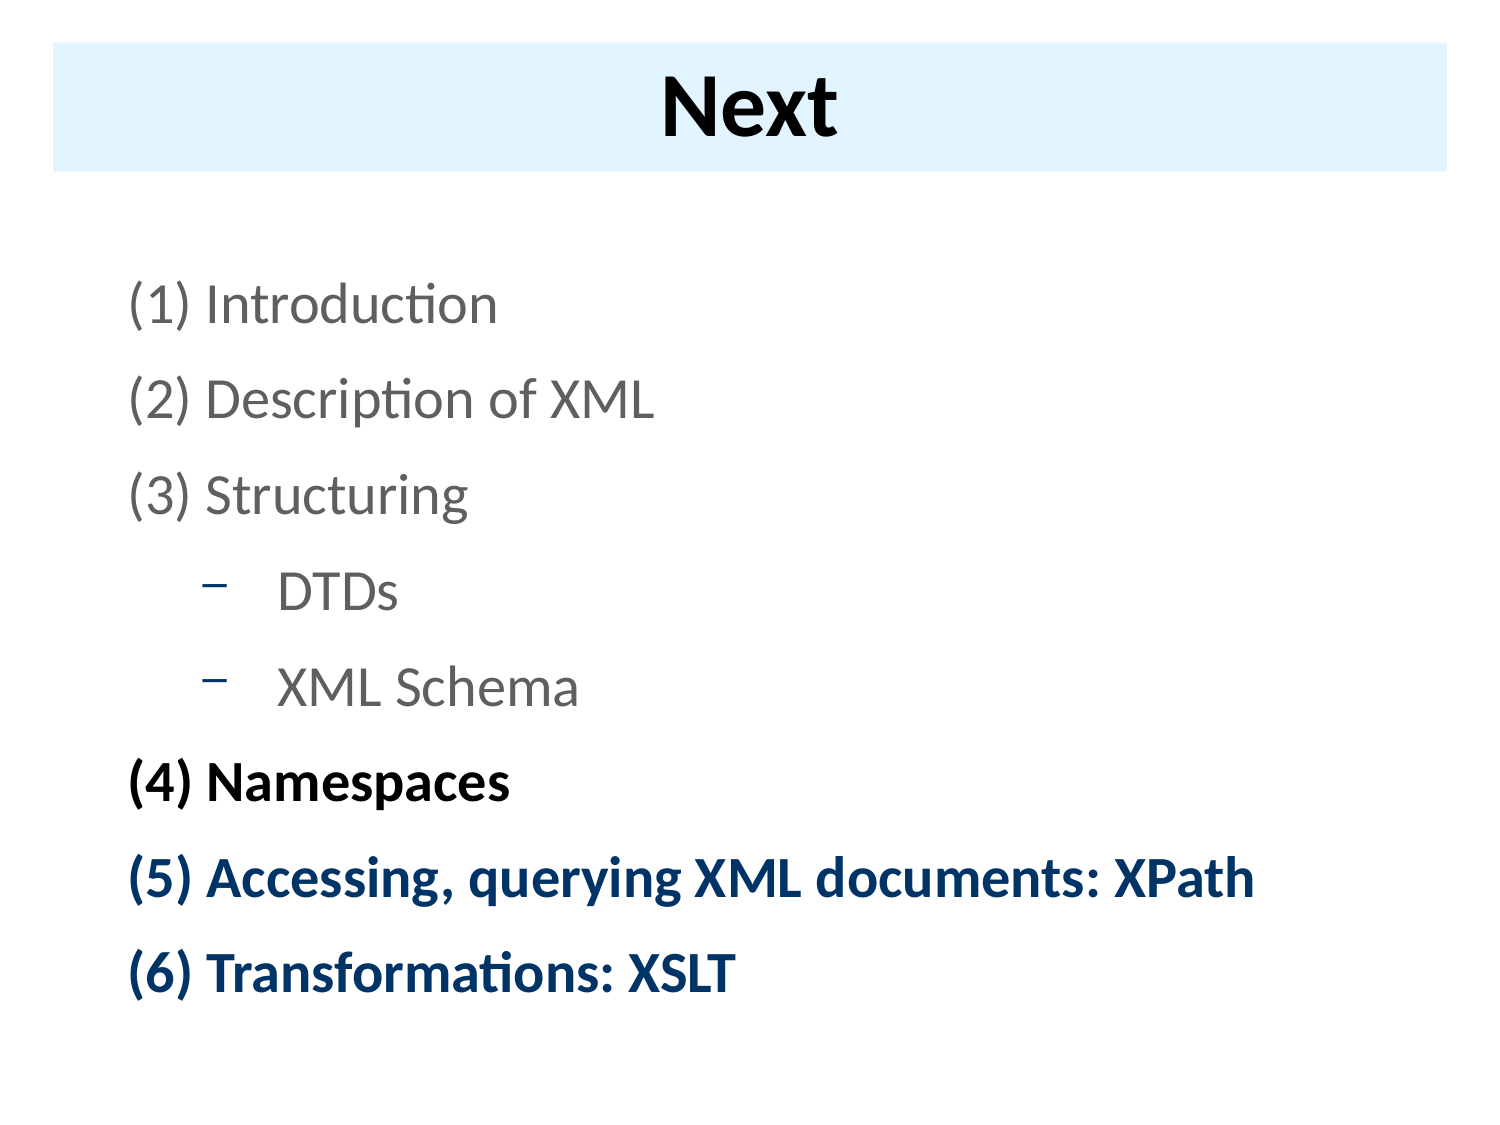

# Next
(1) Introduction
(2) Description of XML
(3) Structuring
DTDs
XML Schema
(4) Namespaces
(5) Accessing, querying XML documents: XPath
(6) Transformations: XSLT